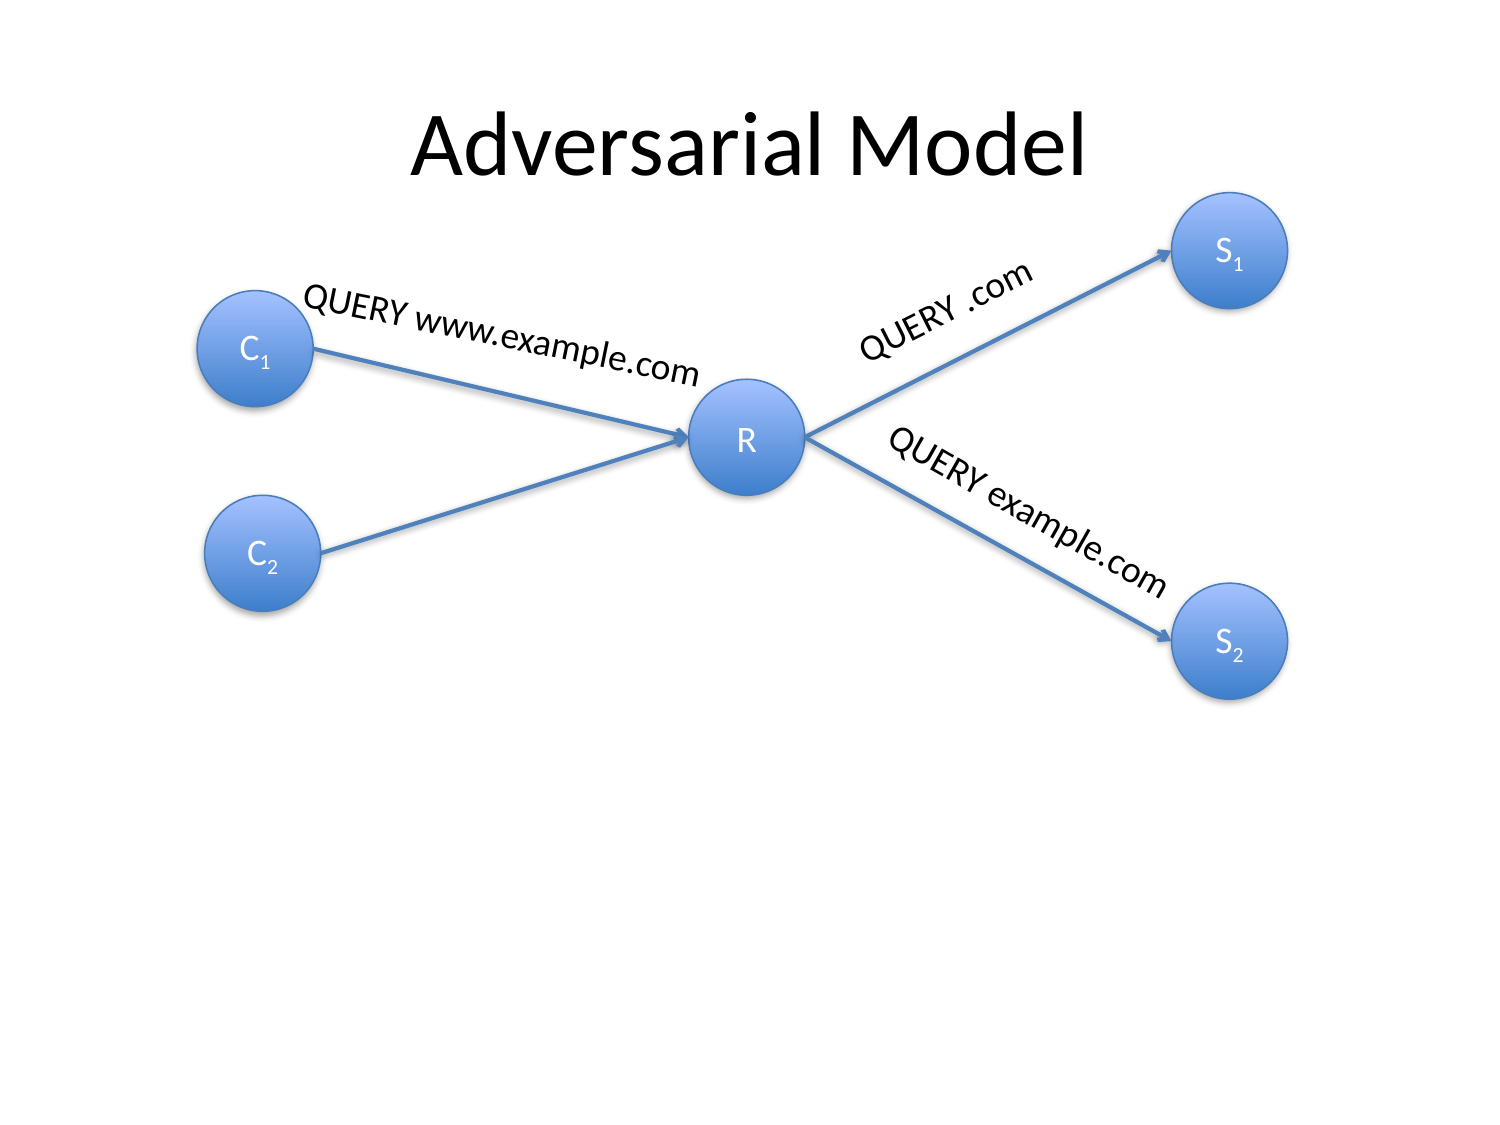

# Adversarial Model
S1
QUERY .com
C1
QUERY www.example.com
R
QUERY example.com
C2
S2